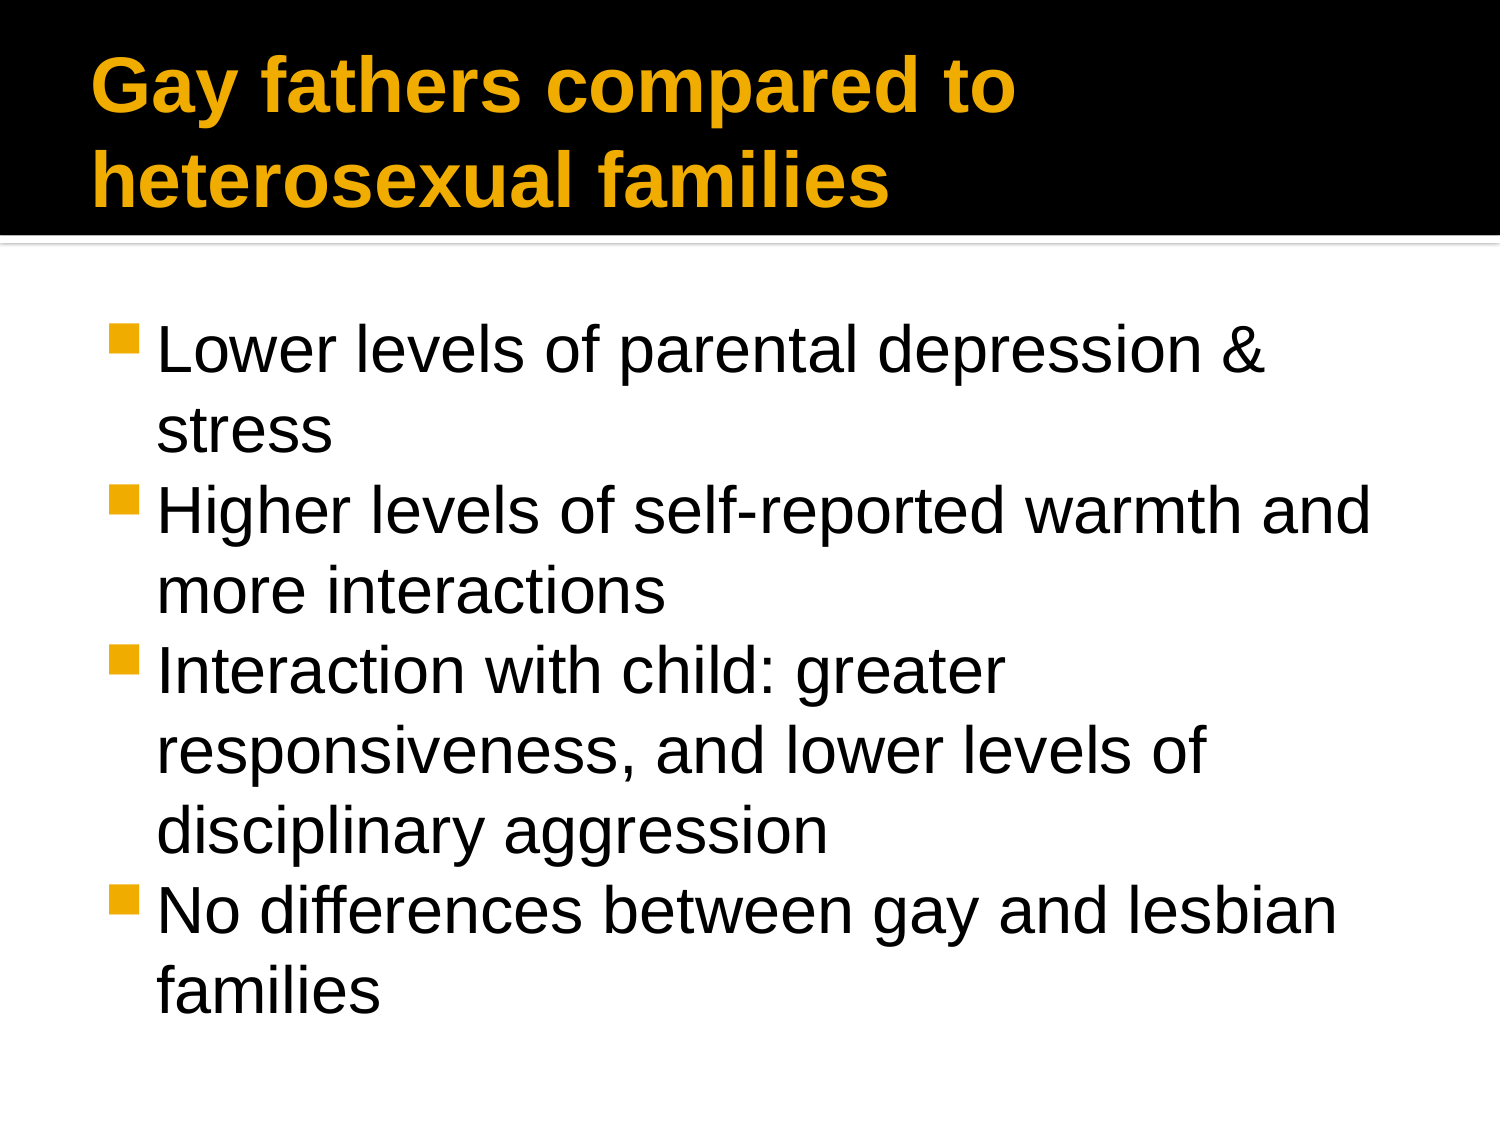

# Gay fathers compared to heterosexual families
Lower levels of parental depression & stress
Higher levels of self-reported warmth and more interactions
Interaction with child: greater responsiveness, and lower levels of disciplinary aggression
No differences between gay and lesbian families